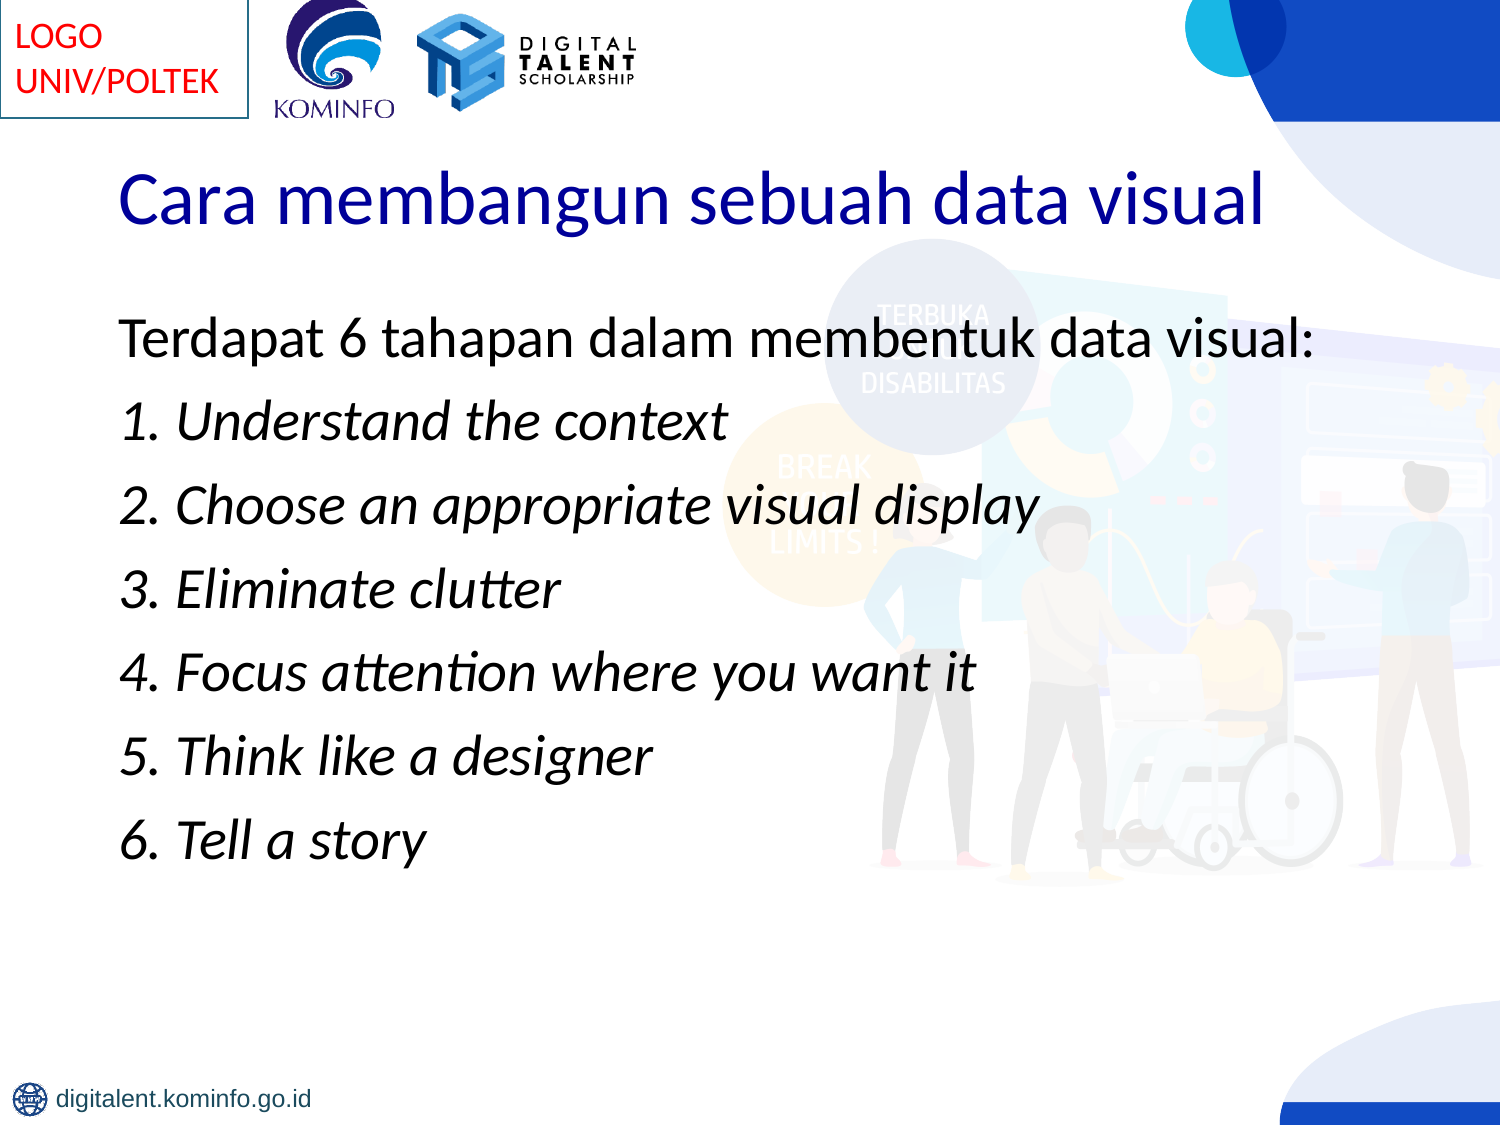

# Cara membangun sebuah data visual
Terdapat 6 tahapan dalam membentuk data visual:
1. Understand the context
2. Choose an appropriate visual display
3. Eliminate clutter
4. Focus attention where you want it
5. Think like a designer
6. Tell a story